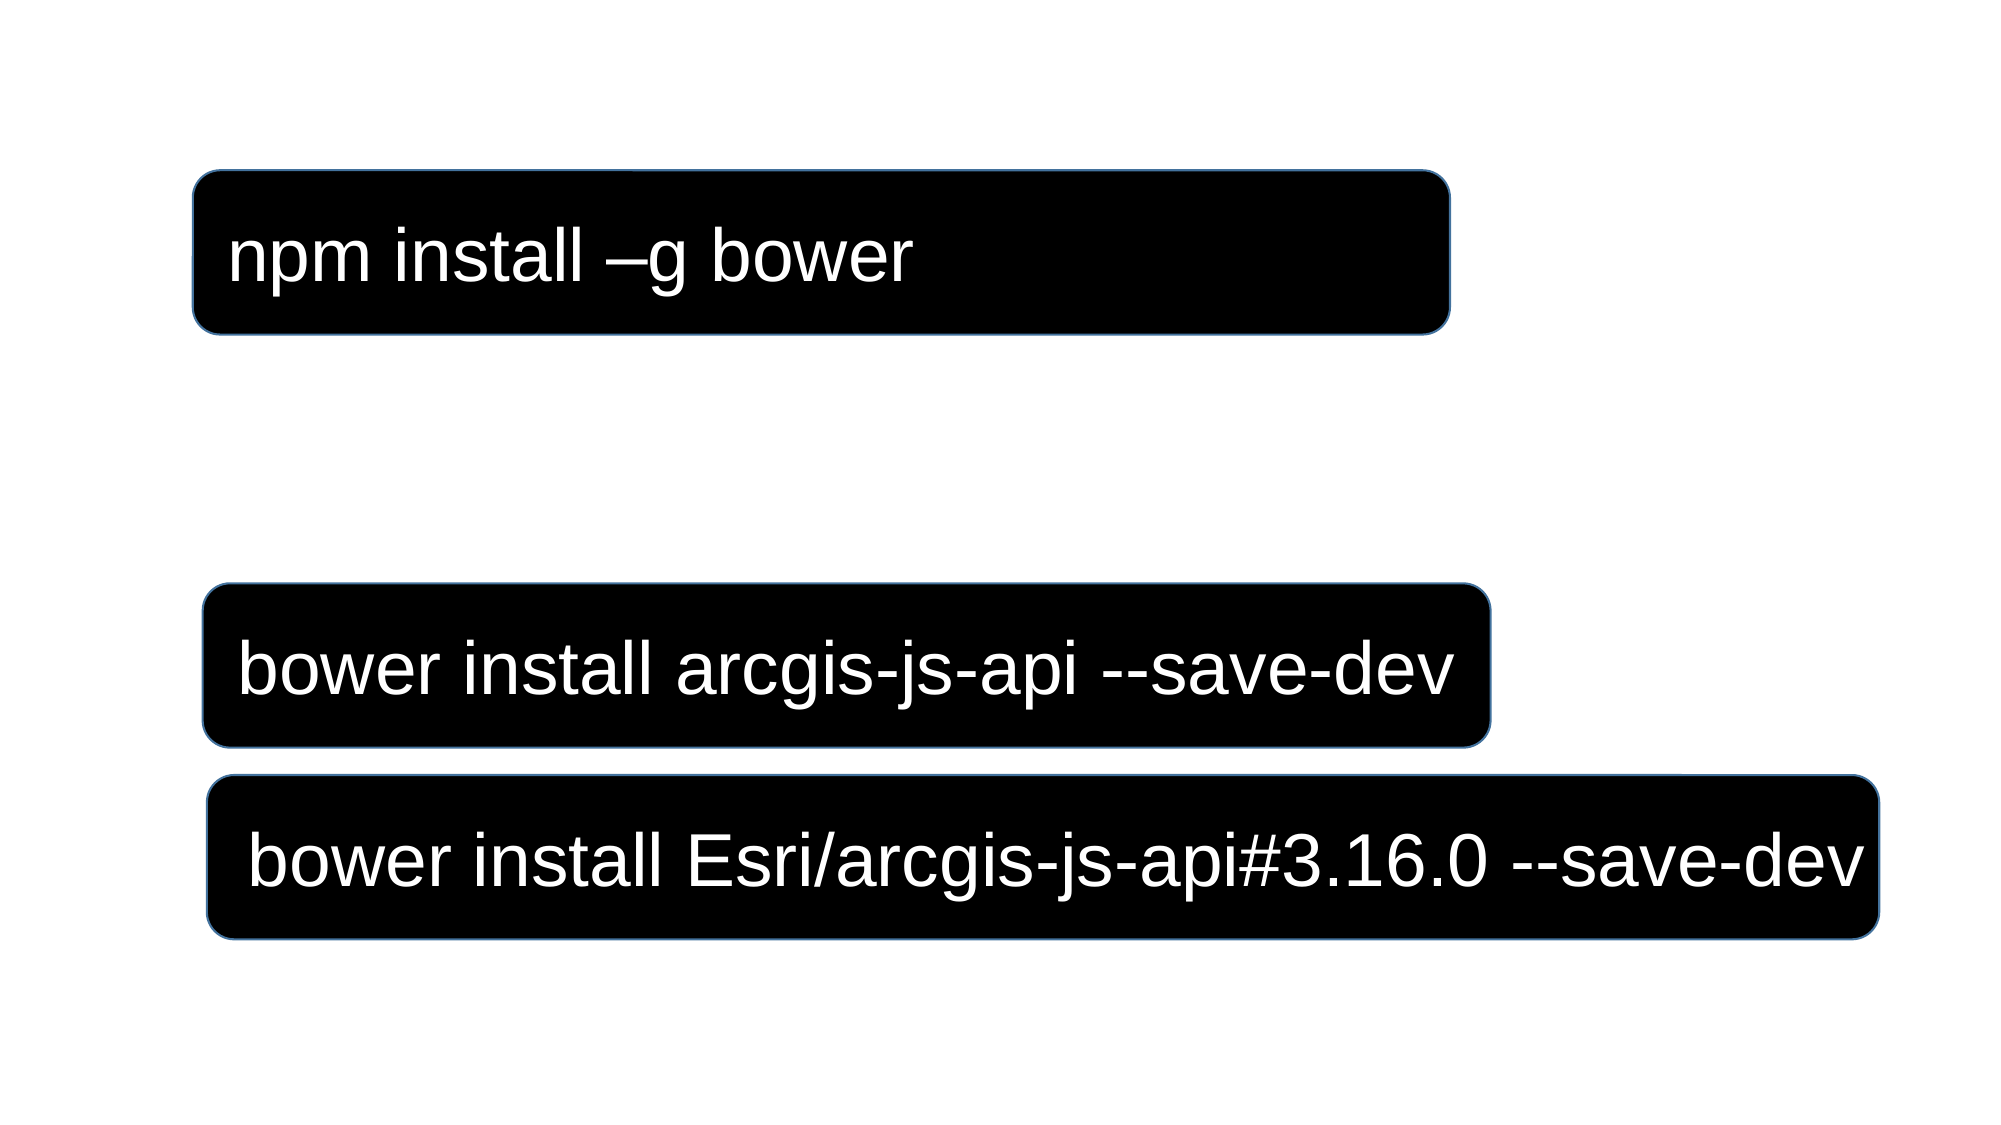

npm install –g bower

bower install arcgis-js-api --save-dev

bower install Esri/arcgis-js-api#3.16.0 --save-dev